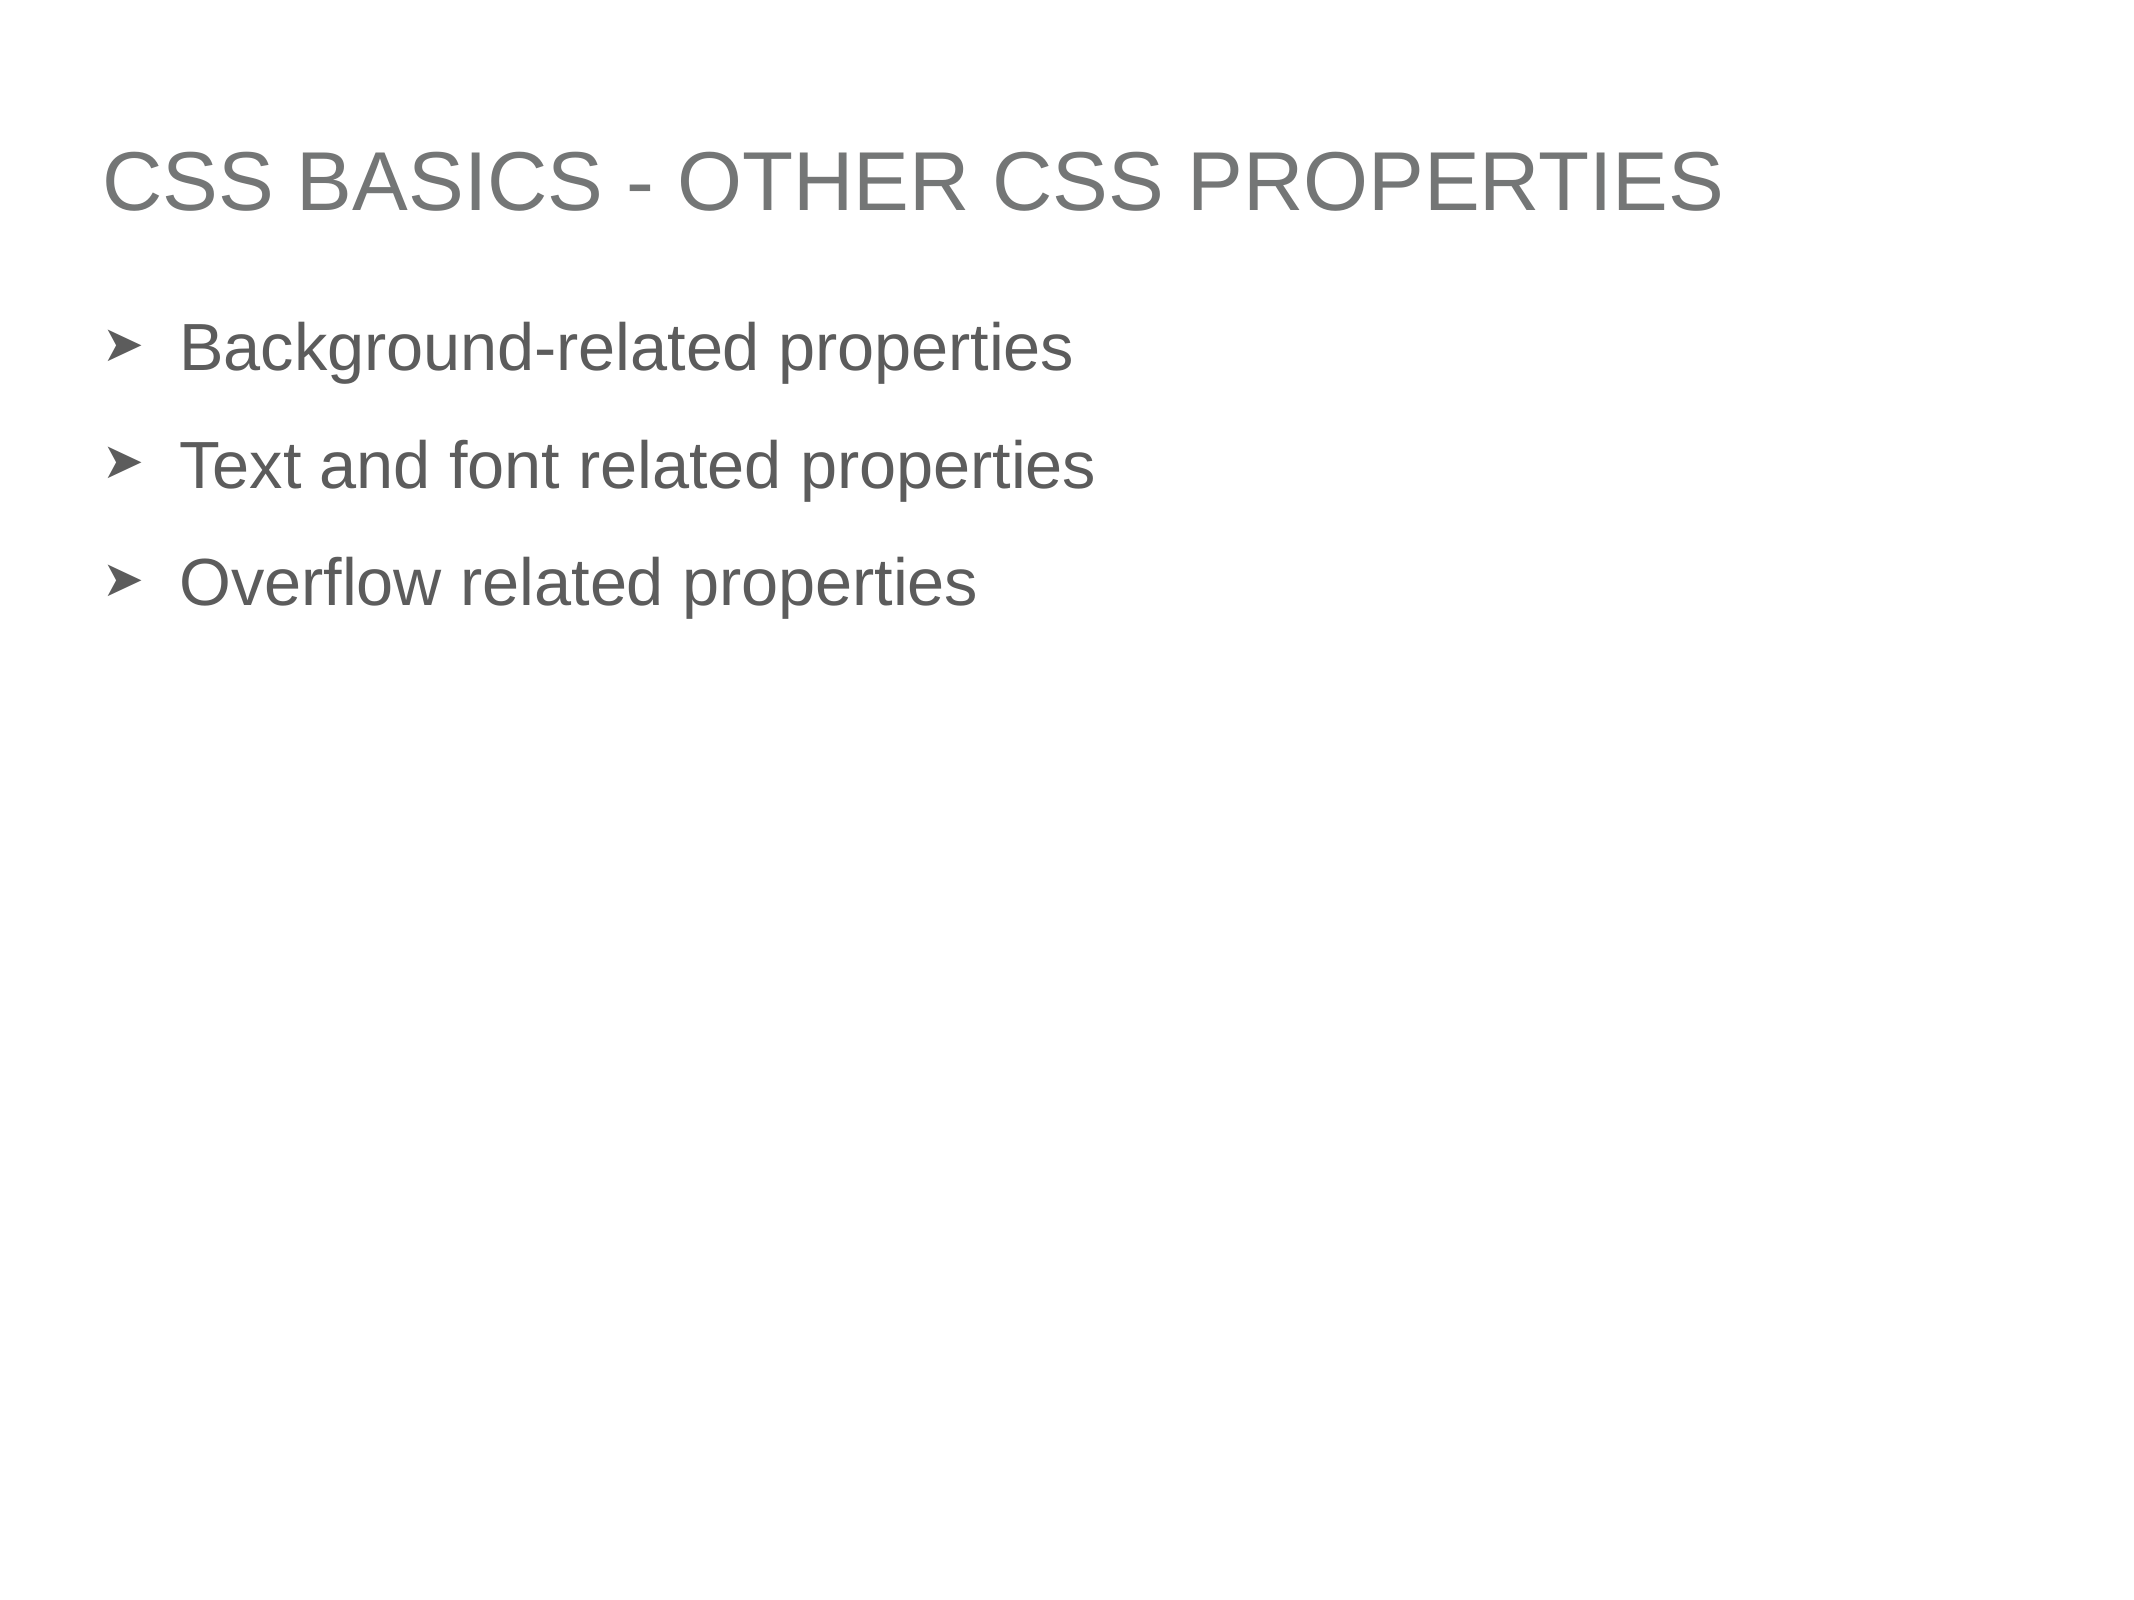

# CSS BASICS - OTHER CSS PROPERTIES

Background-related properties
Text and font related properties
Overflow related properties